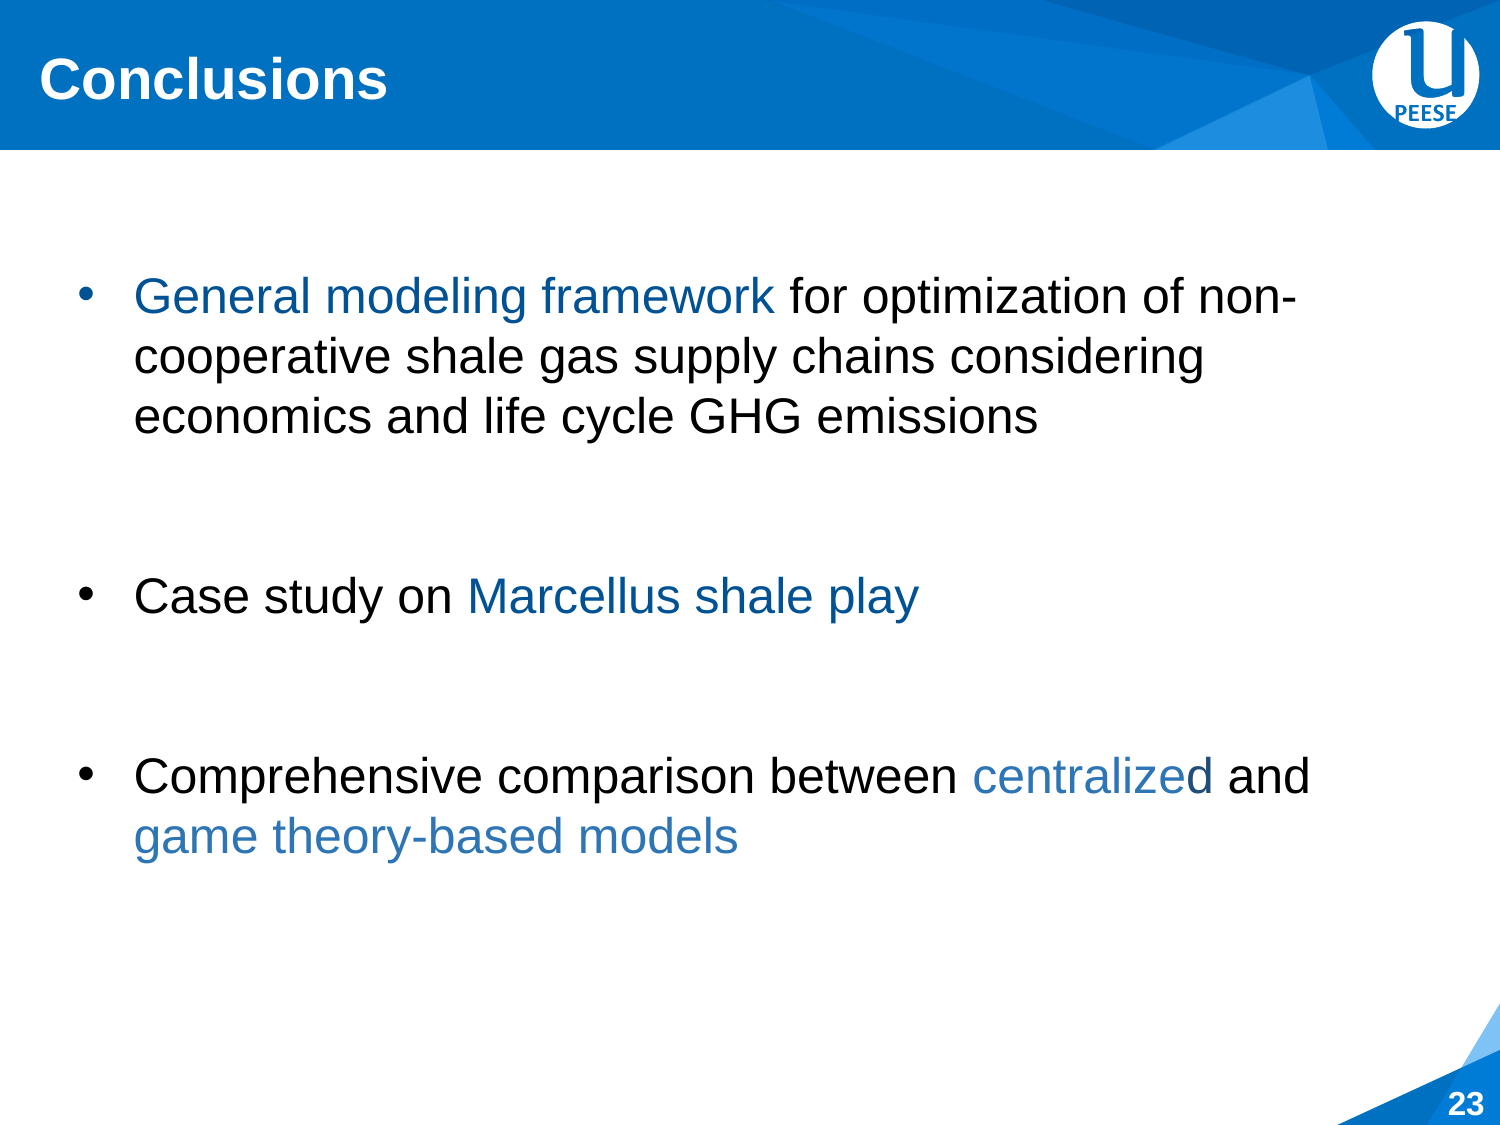

# Conclusions
General modeling framework for optimization of non-cooperative shale gas supply chains considering economics and life cycle GHG emissions

Case study on Marcellus shale play

Comprehensive comparison between centralized and game theory-based models

23